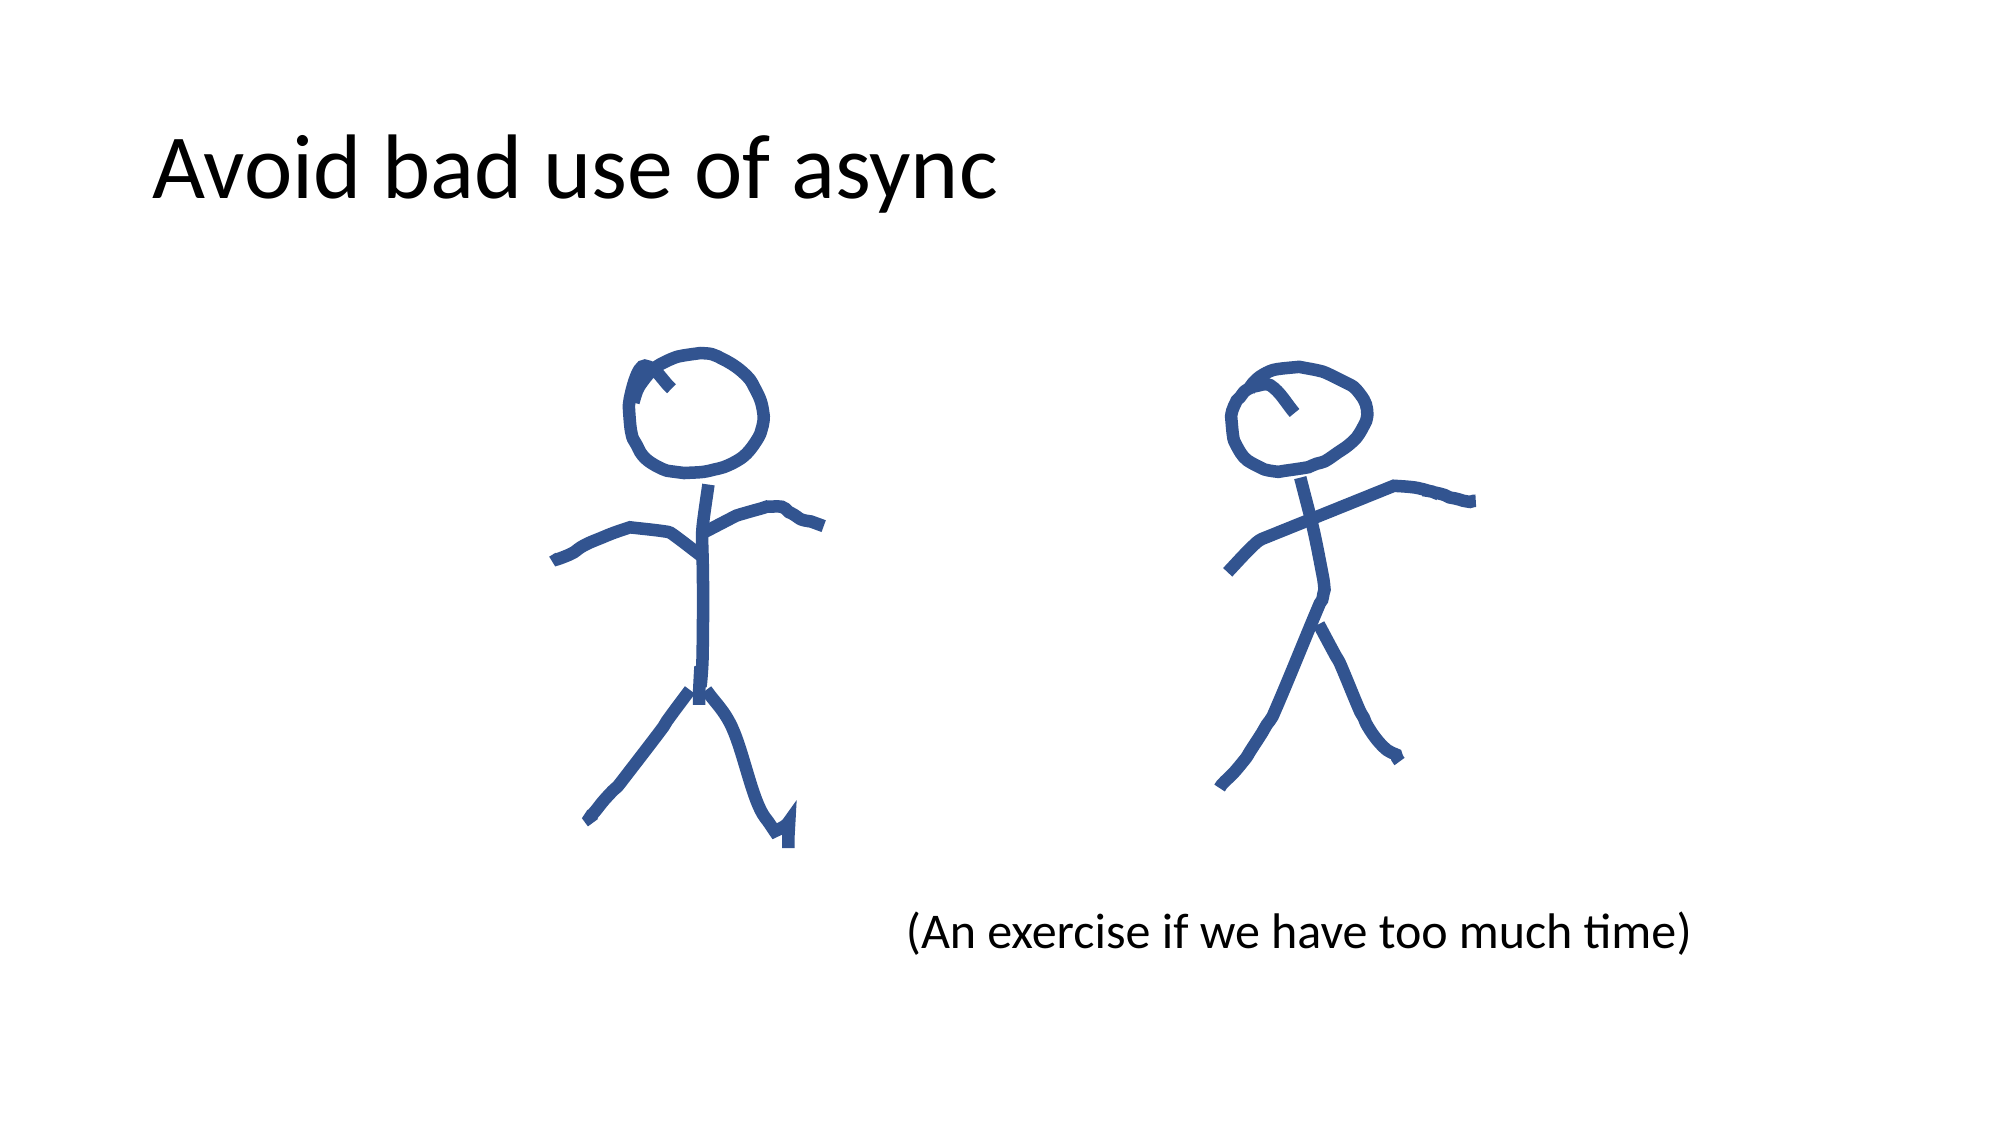

# Avoid bad use of async

(An exercise if we have too much time)